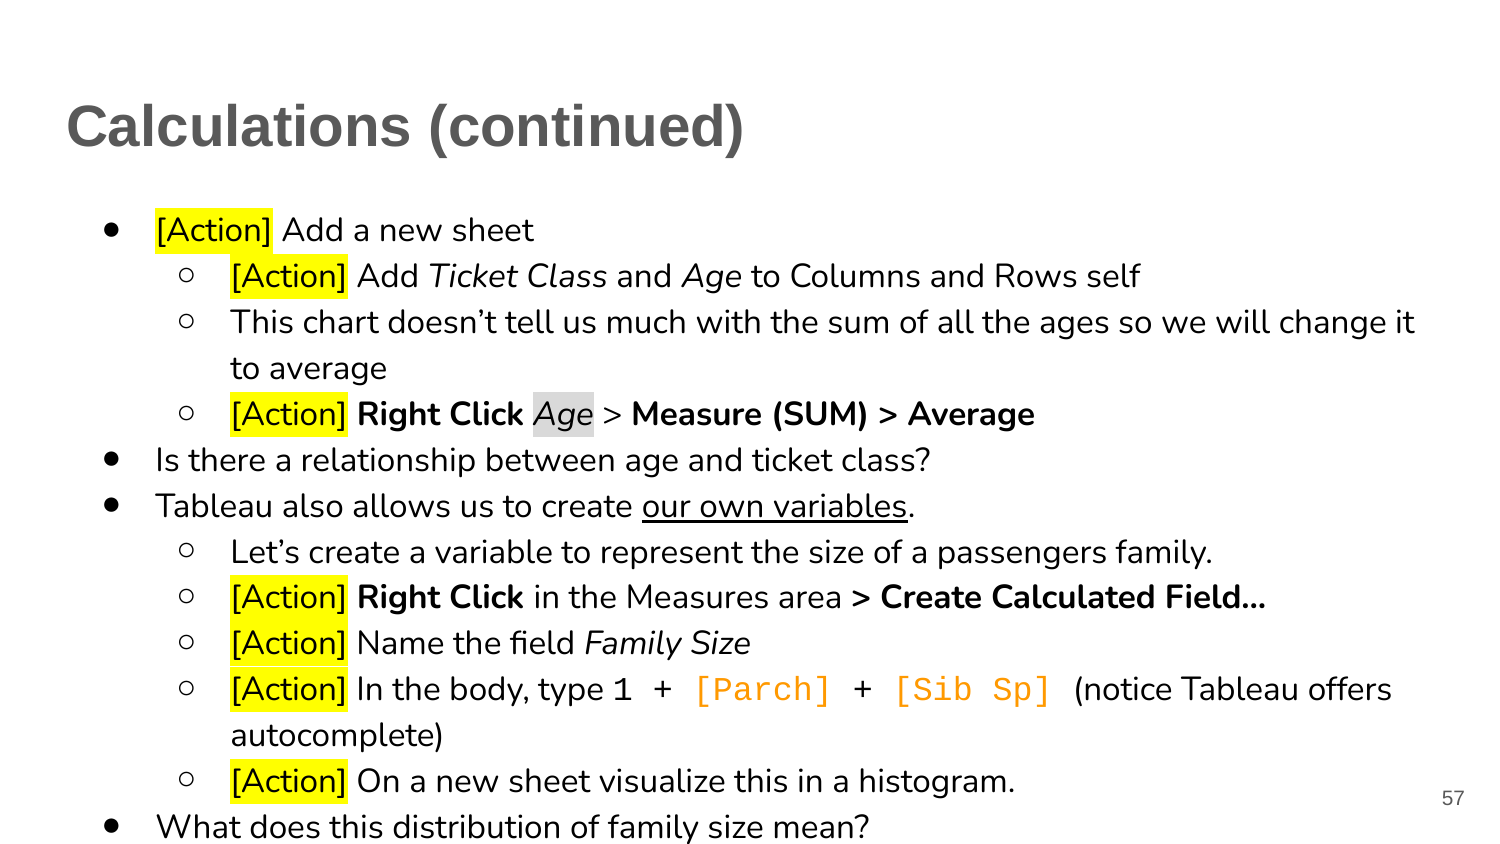

# Calculations (continued)
[Action] Add a new sheet
[Action] Add Ticket Class and Age to Columns and Rows self
This chart doesn’t tell us much with the sum of all the ages so we will change it to average
[Action] Right Click Age > Measure (SUM) > Average
Is there a relationship between age and ticket class?
Tableau also allows us to create our own variables.
Let’s create a variable to represent the size of a passengers family.
[Action] Right Click in the Measures area > Create Calculated Field…
[Action] Name the field Family Size
[Action] In the body, type 1 + [Parch] + [Sib Sp] (notice Tableau offers autocomplete)
[Action] On a new sheet visualize this in a histogram.
What does this distribution of family size mean?
57